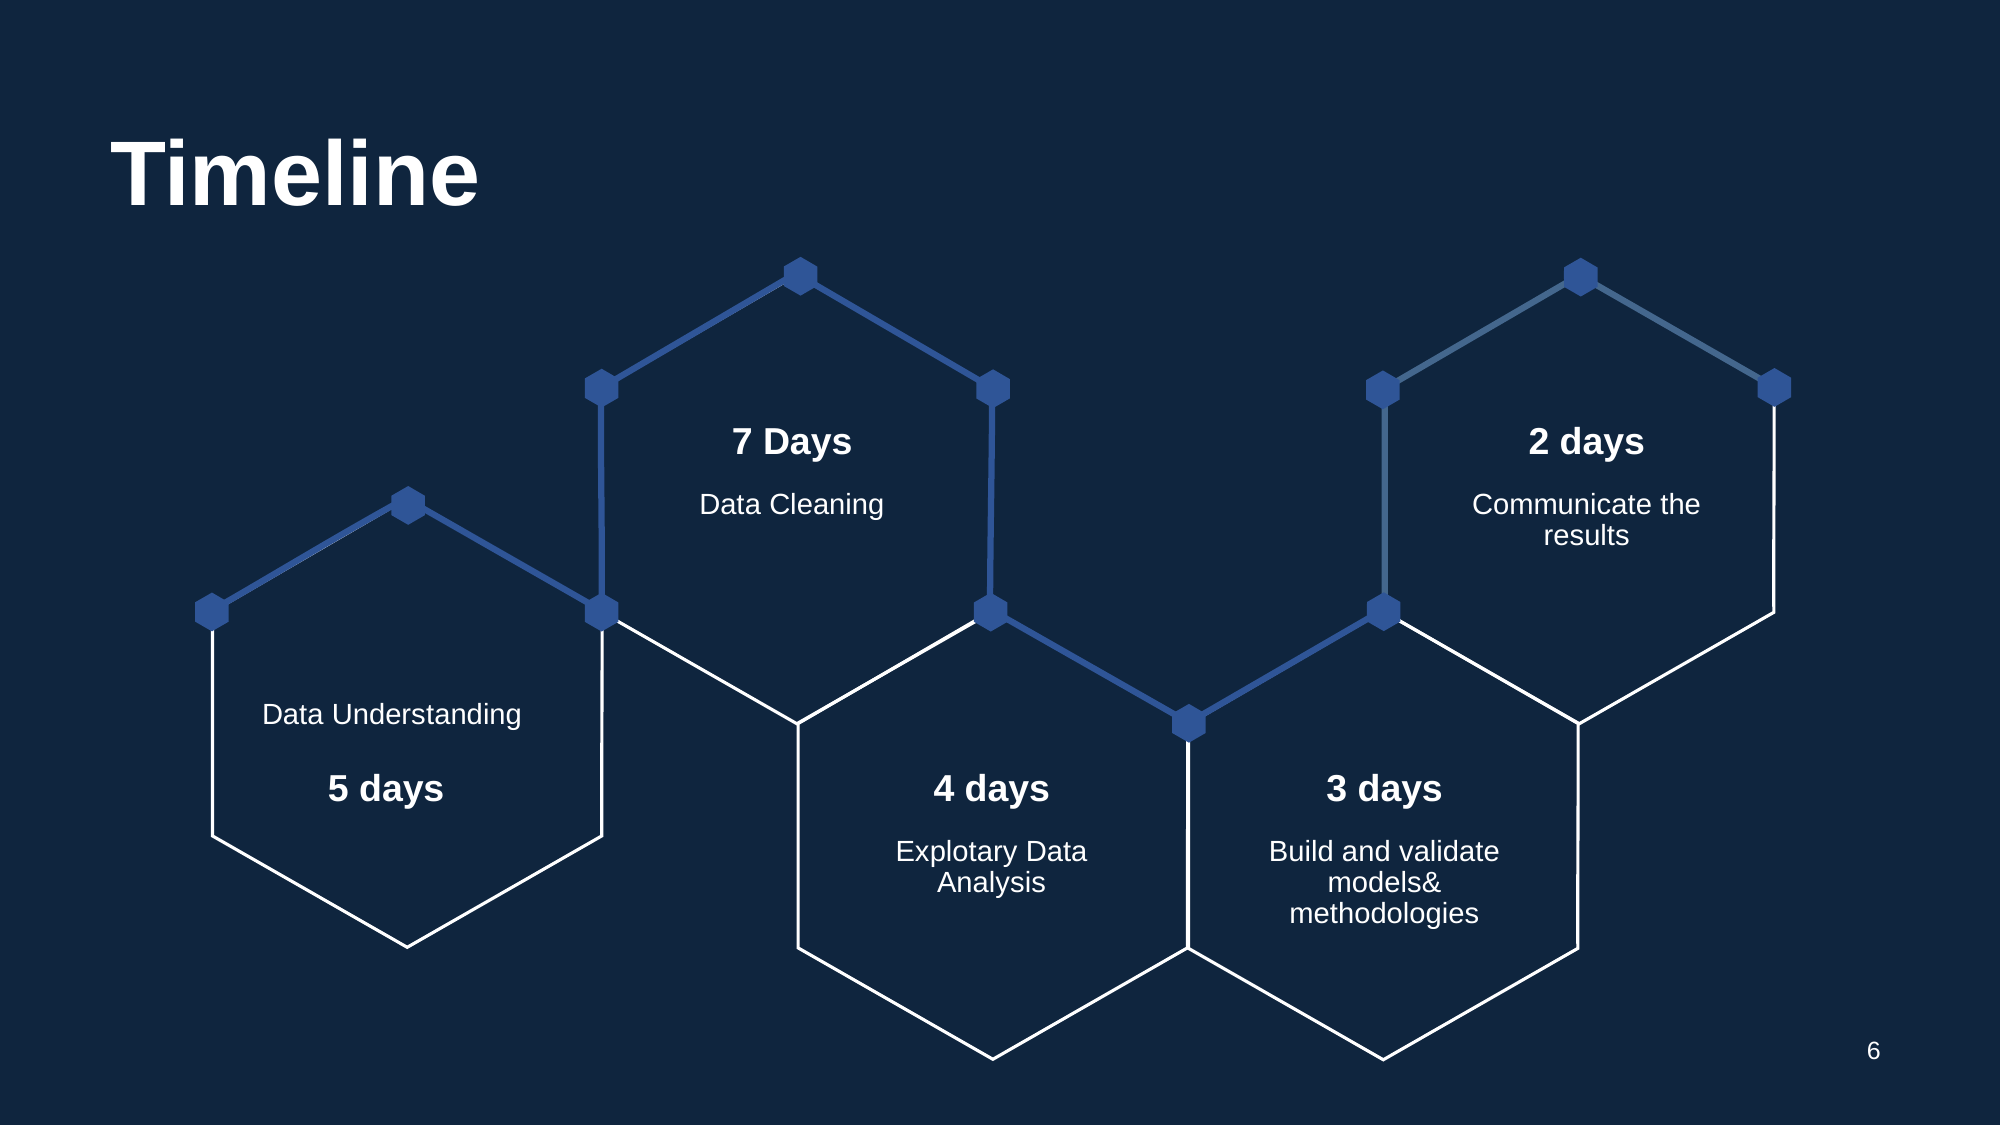

# Timeline
7 Days
2 days
Data Cleaning
Communicate the results
Data Understanding
5 days
4 days
3 days
Explotary Data Analysis
Build and validate models& methodologies

6